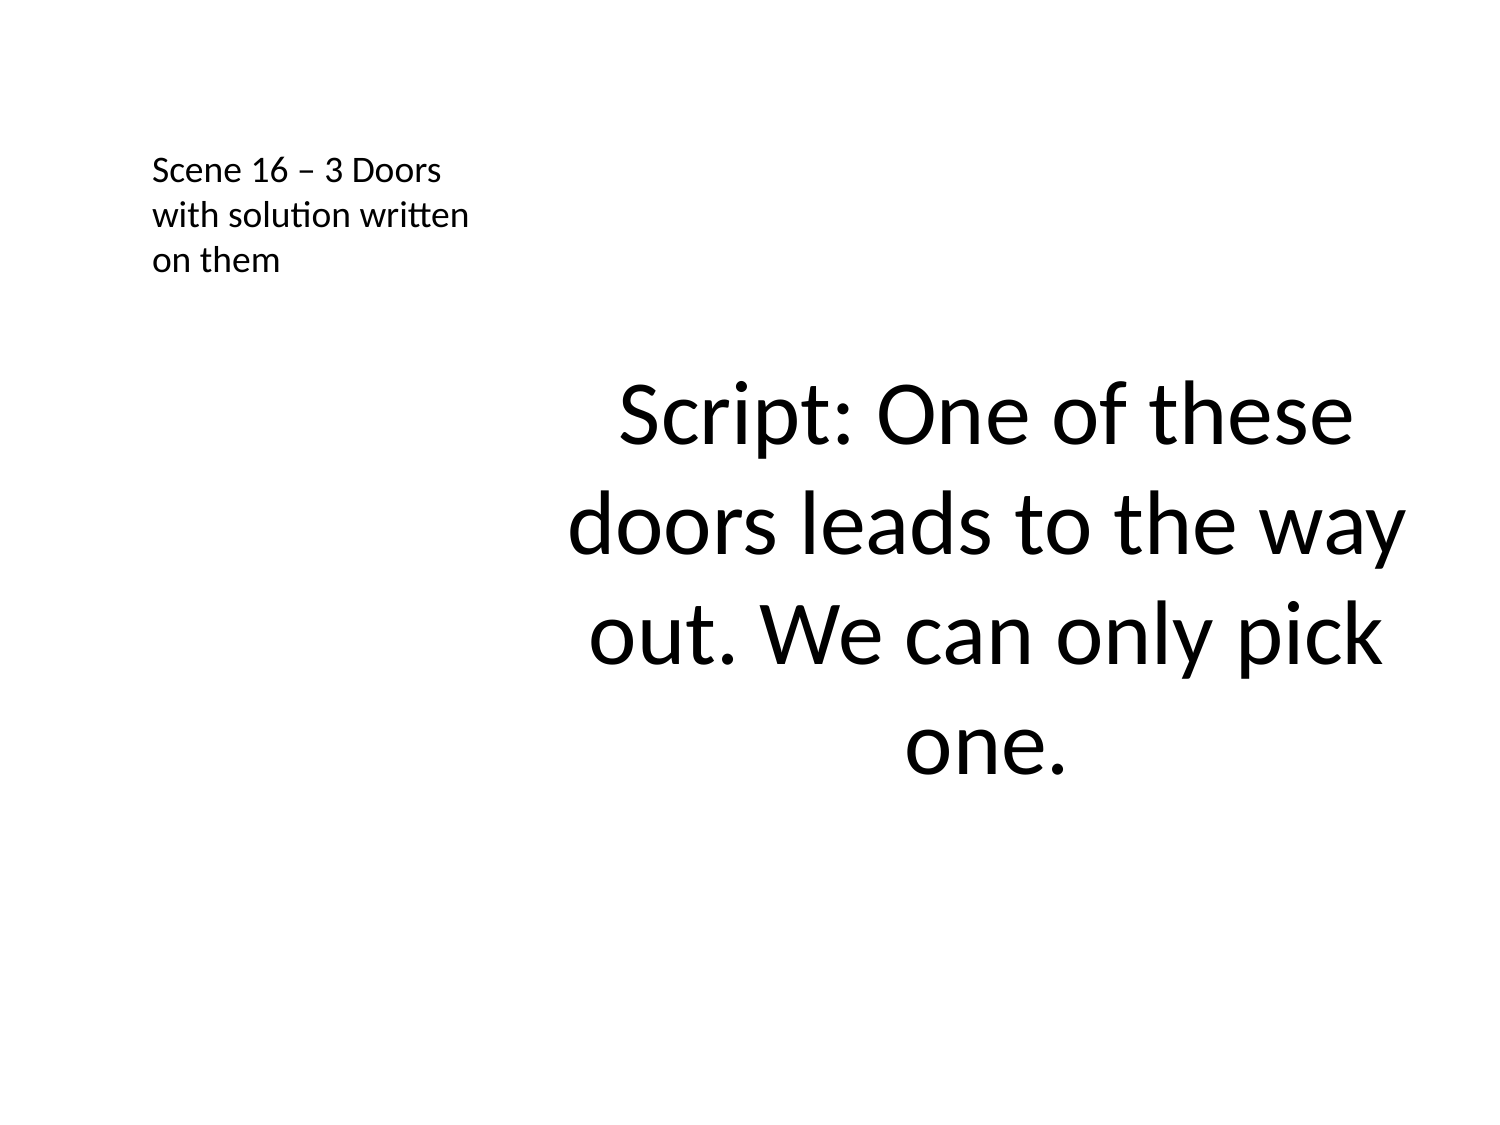

# Script: One of these doors leads to the way out. We can only pick one.
Scene 16 – 3 Doors with solution written on them